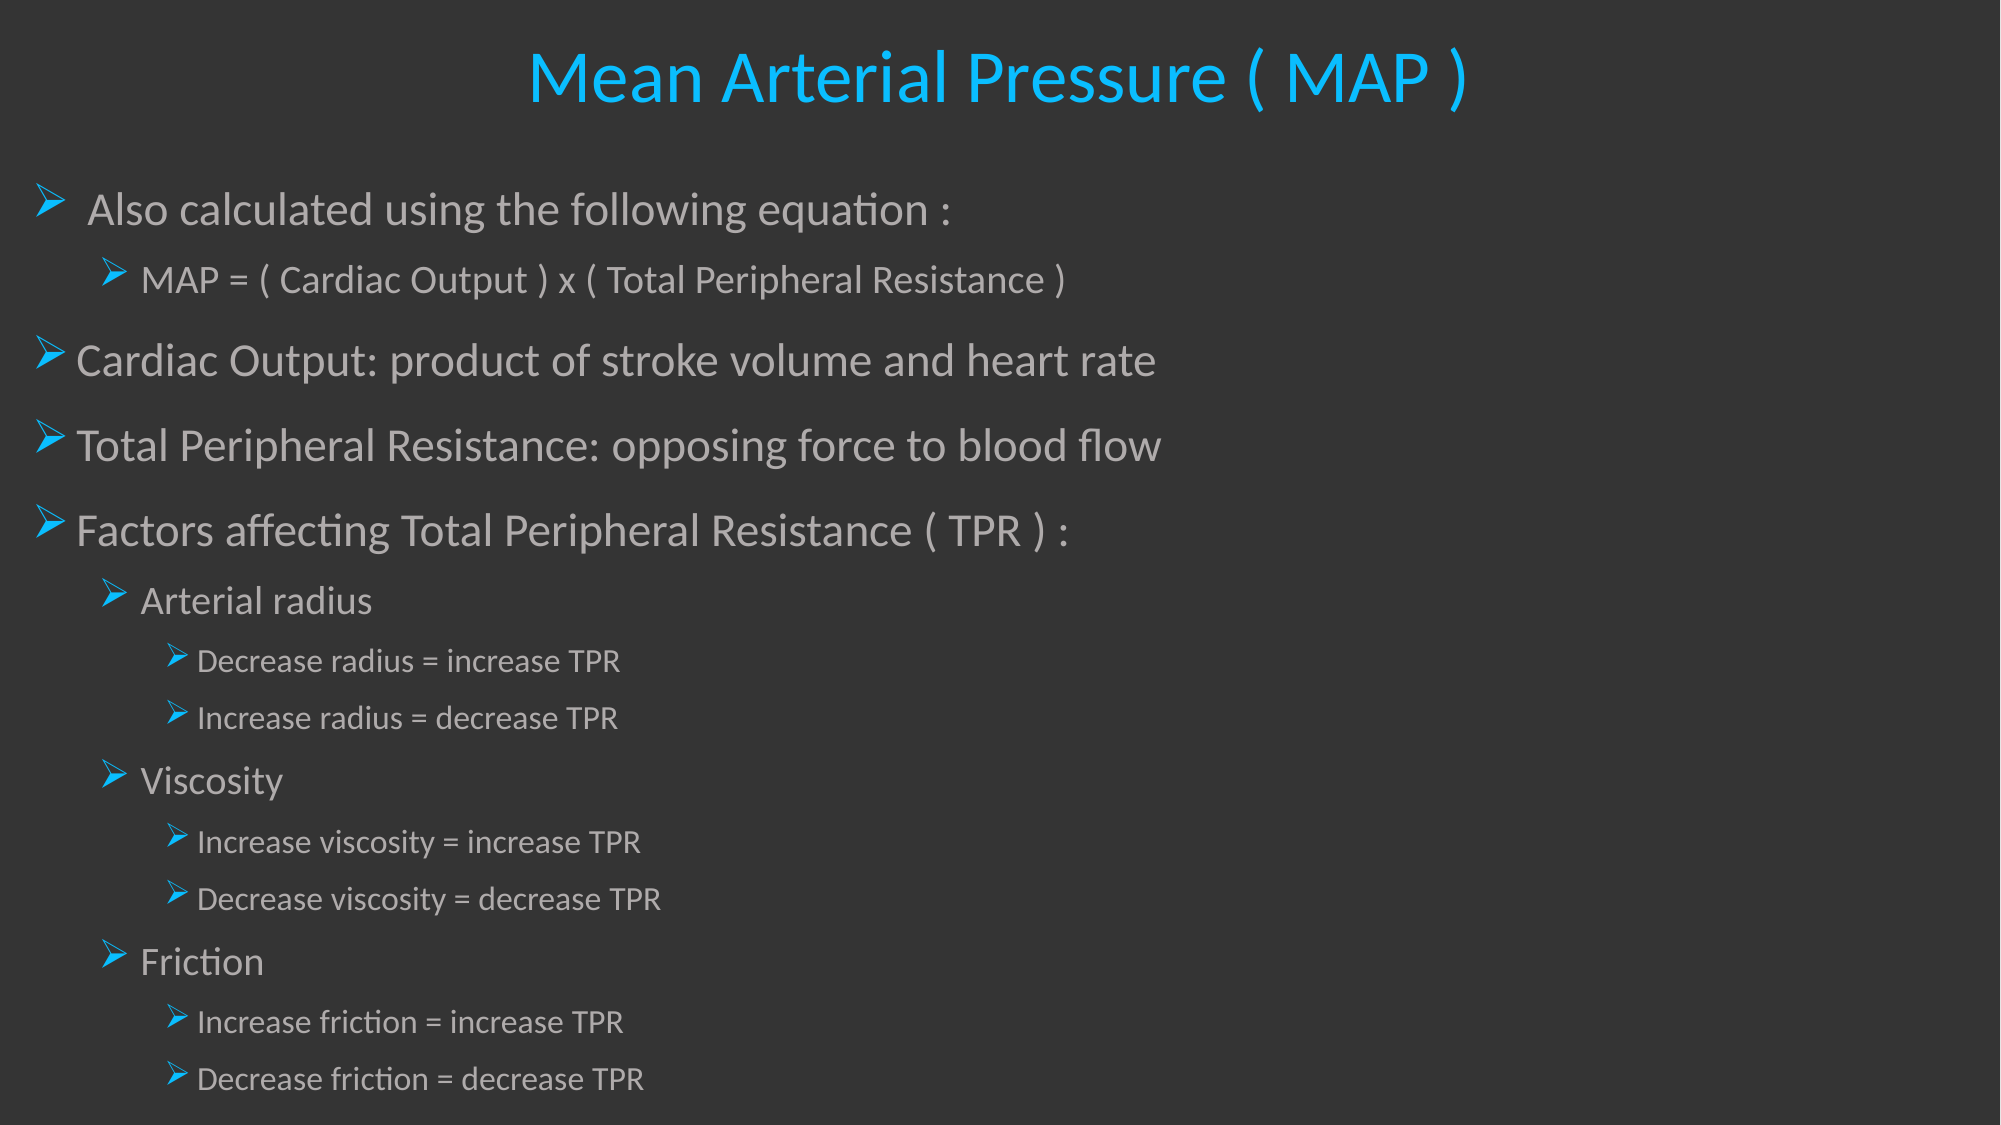

# Mean Arterial Pressure ( MAP )
  Also calculated using the following equation :
 MAP = ( Cardiac Output ) x ( Total Peripheral Resistance )
 Cardiac Output: product of stroke volume and heart rate
 Total Peripheral Resistance: opposing force to blood flow
 Factors affecting Total Peripheral Resistance ( TPR ) :
 Arterial radius
Decrease radius = increase TPR
Increase radius = decrease TPR
 Viscosity
Increase viscosity = increase TPR
Decrease viscosity = decrease TPR
 Friction
Increase friction = increase TPR
Decrease friction = decrease TPR